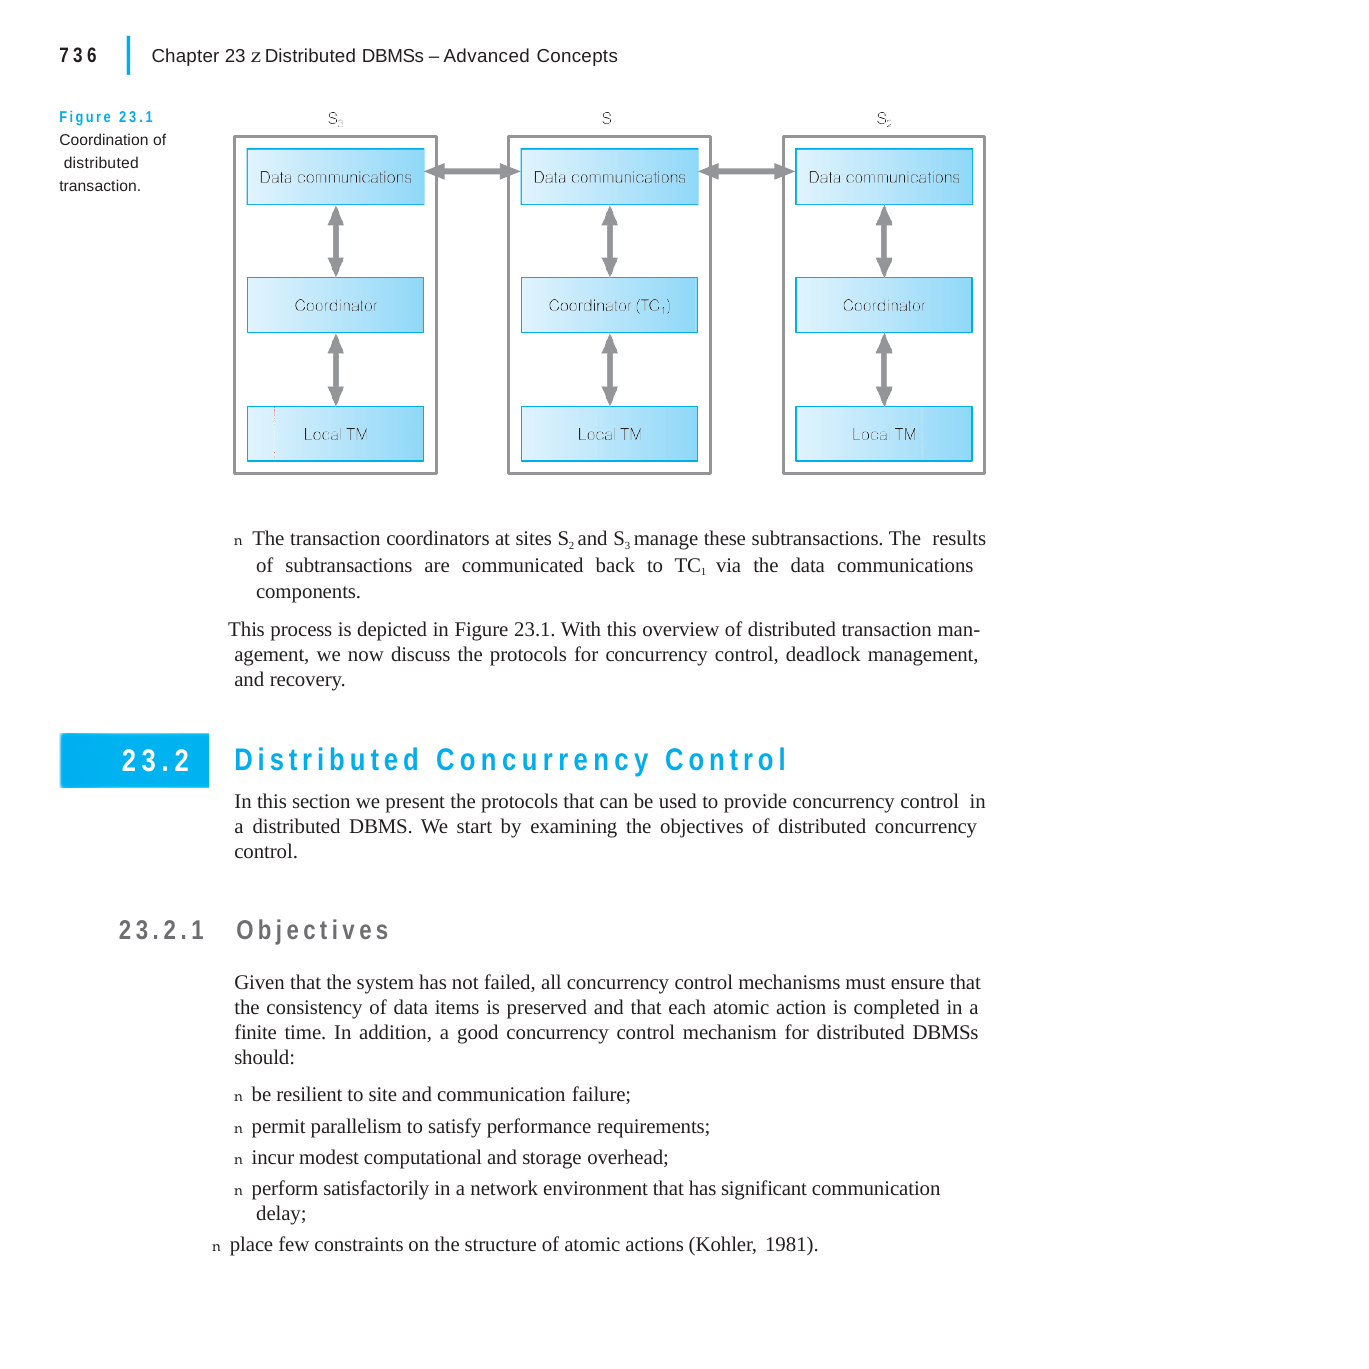

|
736	Chapter 23 z Distributed DBMSs – Advanced Concepts
Figure 23.1  Coordination of  distributed  transaction.

n The transaction coordinators at sites S2 and S3 manage these subtransactions. The  results of subtransactions are communicated back to TC1 via the data communications  components.
This process is depicted in Figure 23.1. With this overview of distributed transaction man-  agement, we now discuss the protocols for concurrency control, deadlock management,  and recovery.
Distributed Concurrency Control
In this section we present the protocols that can be used to provide concurrency control  in a distributed DBMS. We start by examining the objectives of distributed concurrency  control.

23.2
23.2.1	Objectives
Given that the system has not failed, all concurrency control mechanisms must ensure that  the consistency of data items is preserved and that each atomic action is completed in a  finite time. In addition, a good concurrency control mechanism for distributed DBMSs  should:
n be resilient to site and communication failure;
n permit parallelism to satisfy performance requirements;
n incur modest computational and storage overhead;
n perform satisfactorily in a network environment that has significant communication  delay;
n place few constraints on the structure of atomic actions (Kohler, 1981).